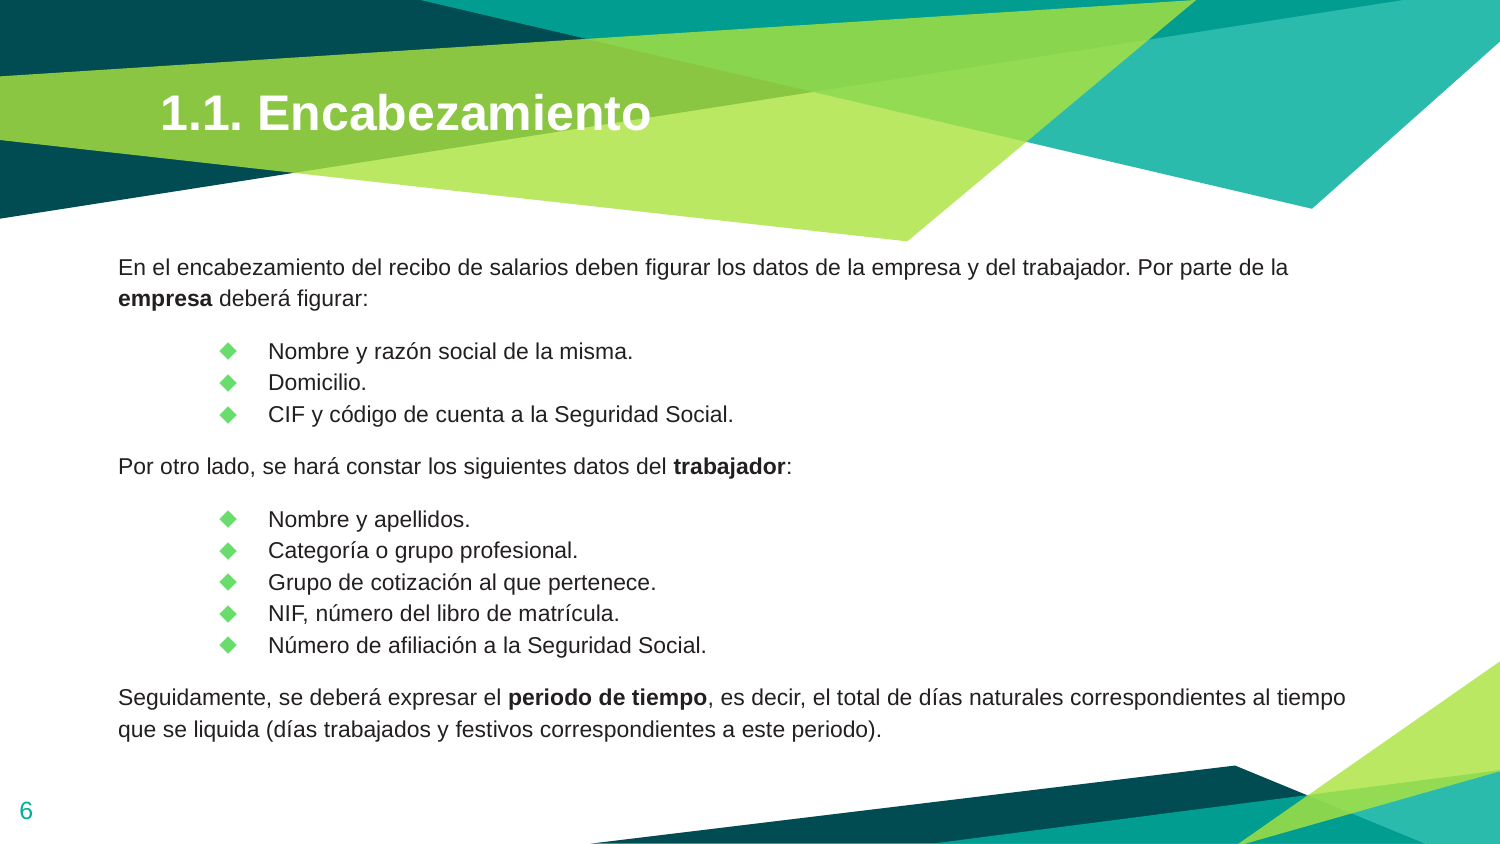

# 1.1. Encabezamiento
En el encabezamiento del recibo de salarios deben figurar los datos de la empresa y del trabajador. Por parte de la empresa deberá figurar:
Nombre y razón social de la misma.
Domicilio.
CIF y código de cuenta a la Seguridad Social.
Por otro lado, se hará constar los siguientes datos del trabajador:
Nombre y apellidos.
Categoría o grupo profesional.
Grupo de cotización al que pertenece.
NIF, número del libro de matrícula.
Número de afiliación a la Seguridad Social.
Seguidamente, se deberá expresar el periodo de tiempo, es decir, el total de días naturales correspondientes al tiempo que se liquida (días trabajados y festivos correspondientes a este periodo).

6